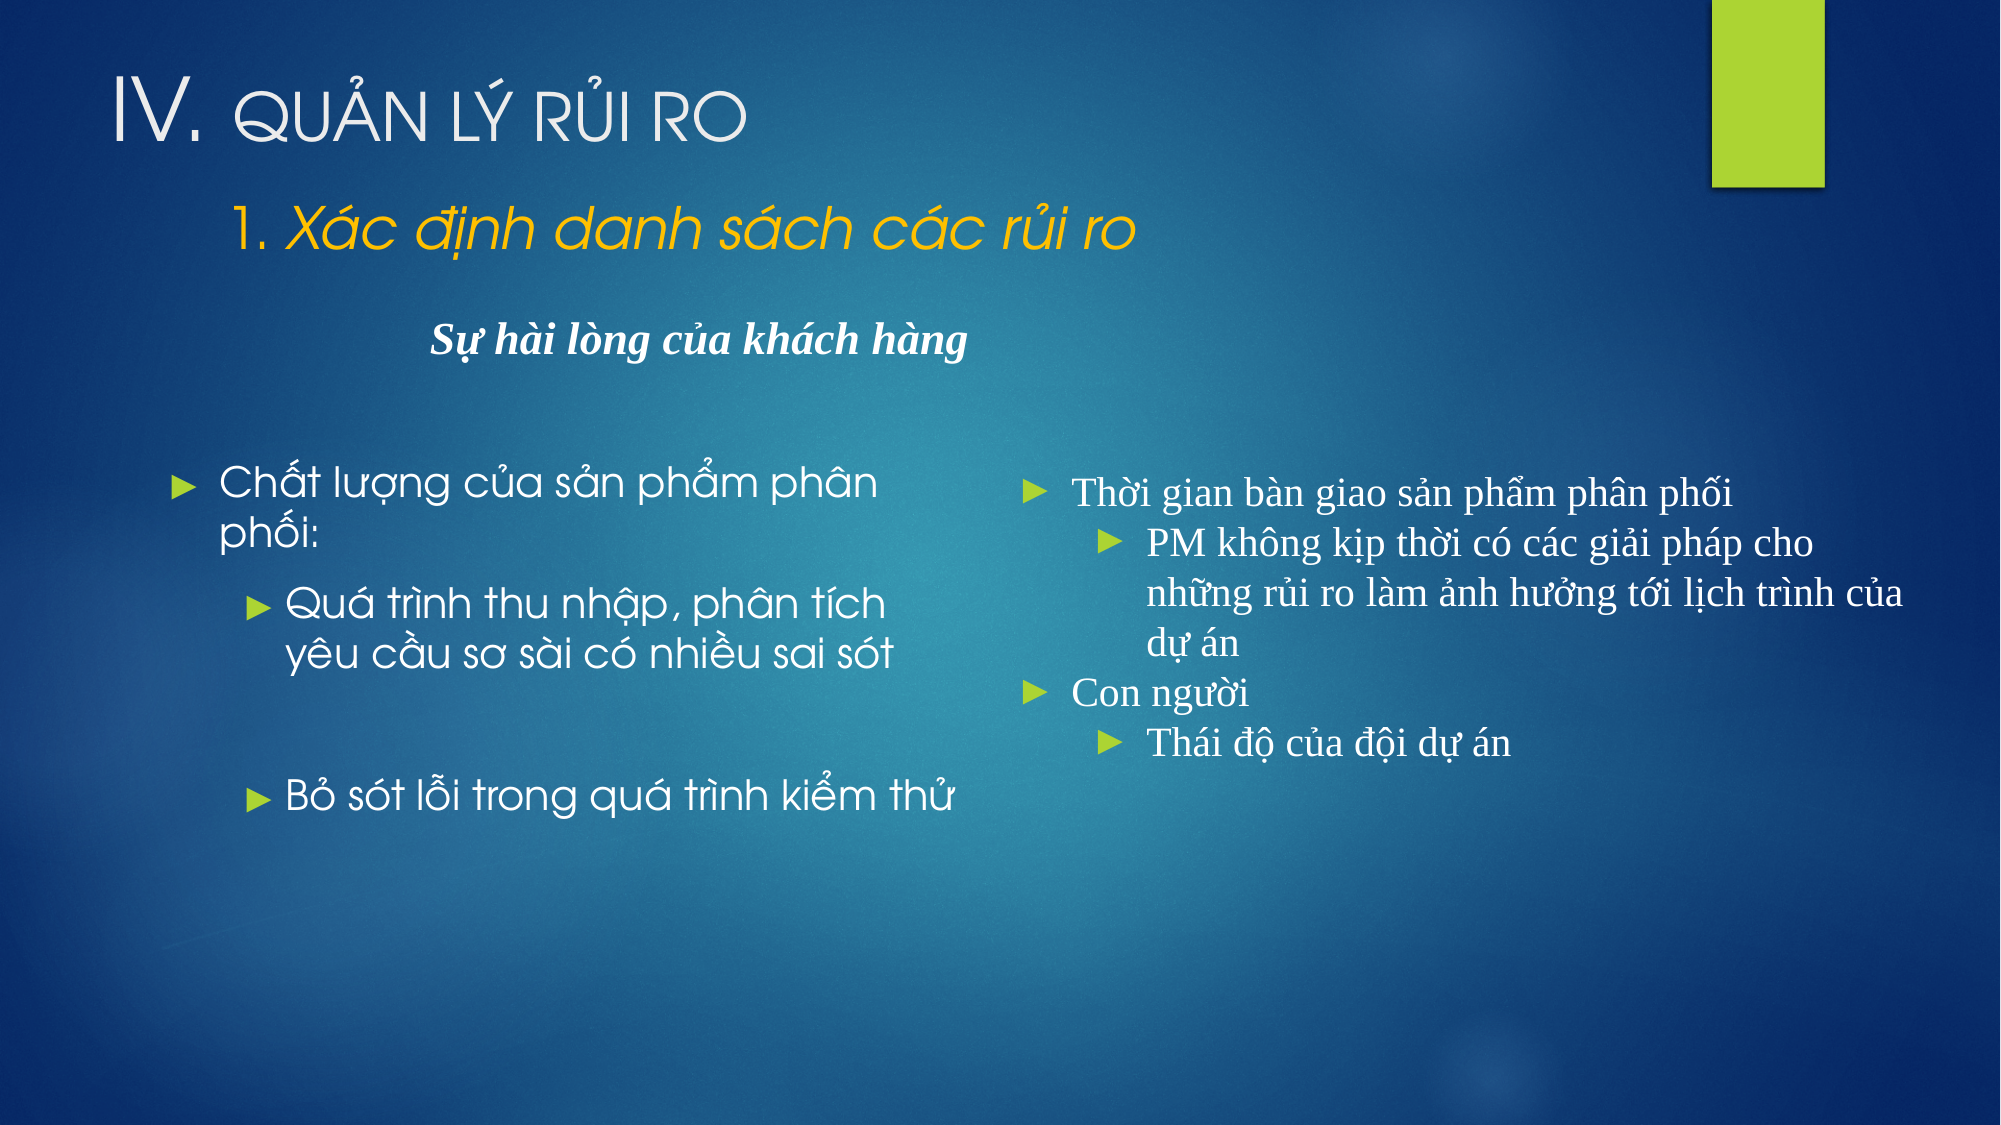

# IV. QUẢN LÝ RỦI RO
1. Xác định danh sách các rủi ro
Sự hài lòng của khách hàng

Chất lượng của sản phẩm phân phối:
Quá trình thu nhập, phân tích yêu cầu sơ sài có nhiều sai sót

Bỏ sót lỗi trong quá trình kiểm thử

Thời gian bàn giao sản phẩm phân phối
PM không kịp thời có các giải pháp cho những rủi ro làm ảnh hưởng tới lịch trình của dự án
Con người
Thái độ của đội dự án